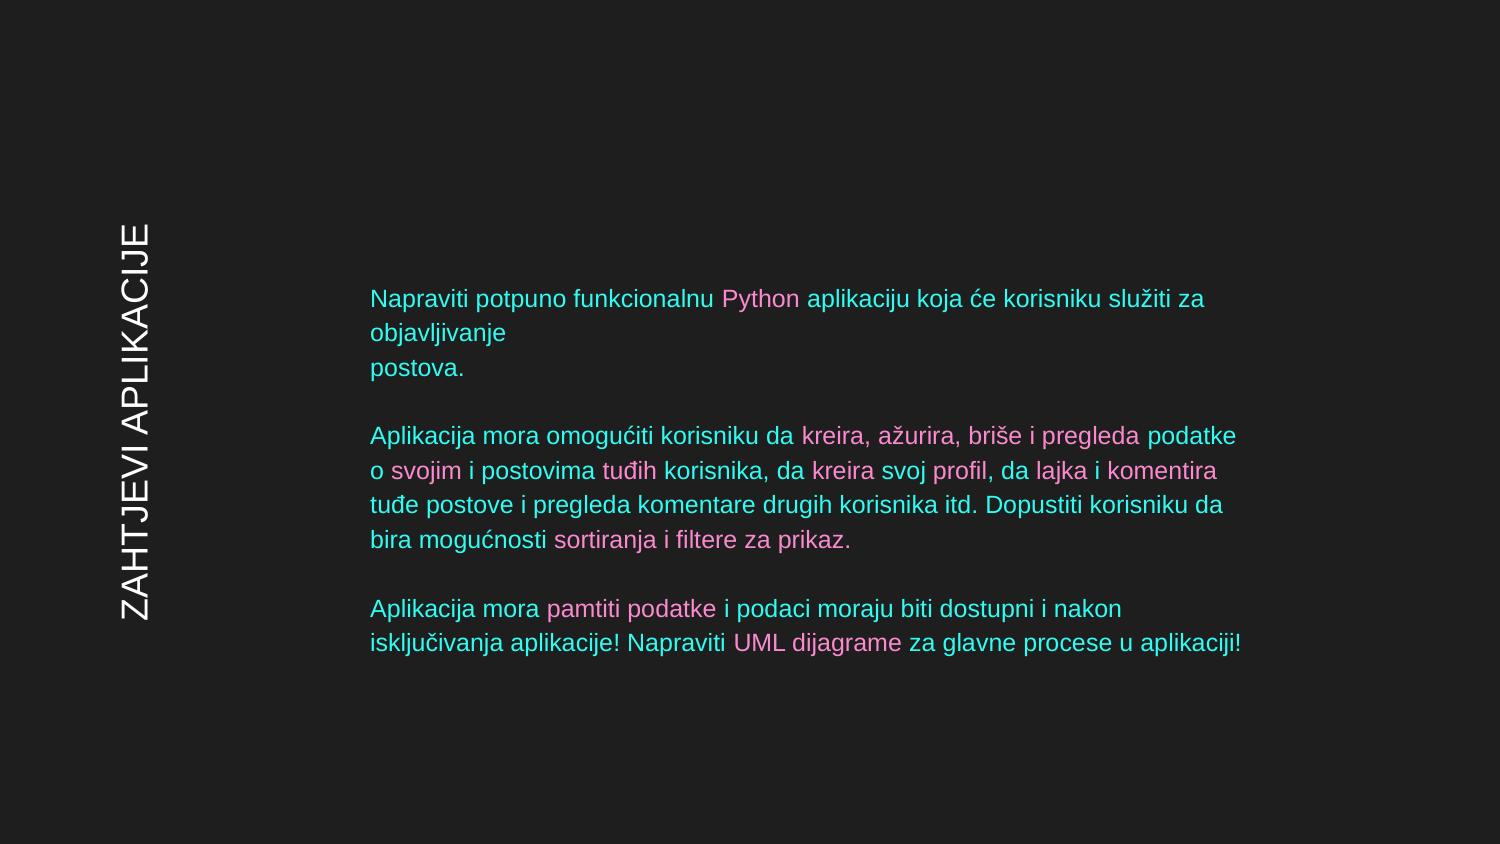

Napraviti potpuno funkcionalnu Python aplikaciju koja će korisniku služiti za objavljivanje
postova.

Aplikacija mora omogućiti korisniku da kreira, ažurira, briše i pregleda podatke o svojim i postovima tuđih korisnika, da kreira svoj profil, da lajka i komentira tuđe postove i pregleda komentare drugih korisnika itd. Dopustiti korisniku da bira mogućnosti sortiranja i filtere za prikaz.

Aplikacija mora pamtiti podatke i podaci moraju biti dostupni i nakon isključivanja aplikacije! Napraviti UML dijagrame za glavne procese u aplikaciji!

# ZAHTJEVI APLIKACIJE